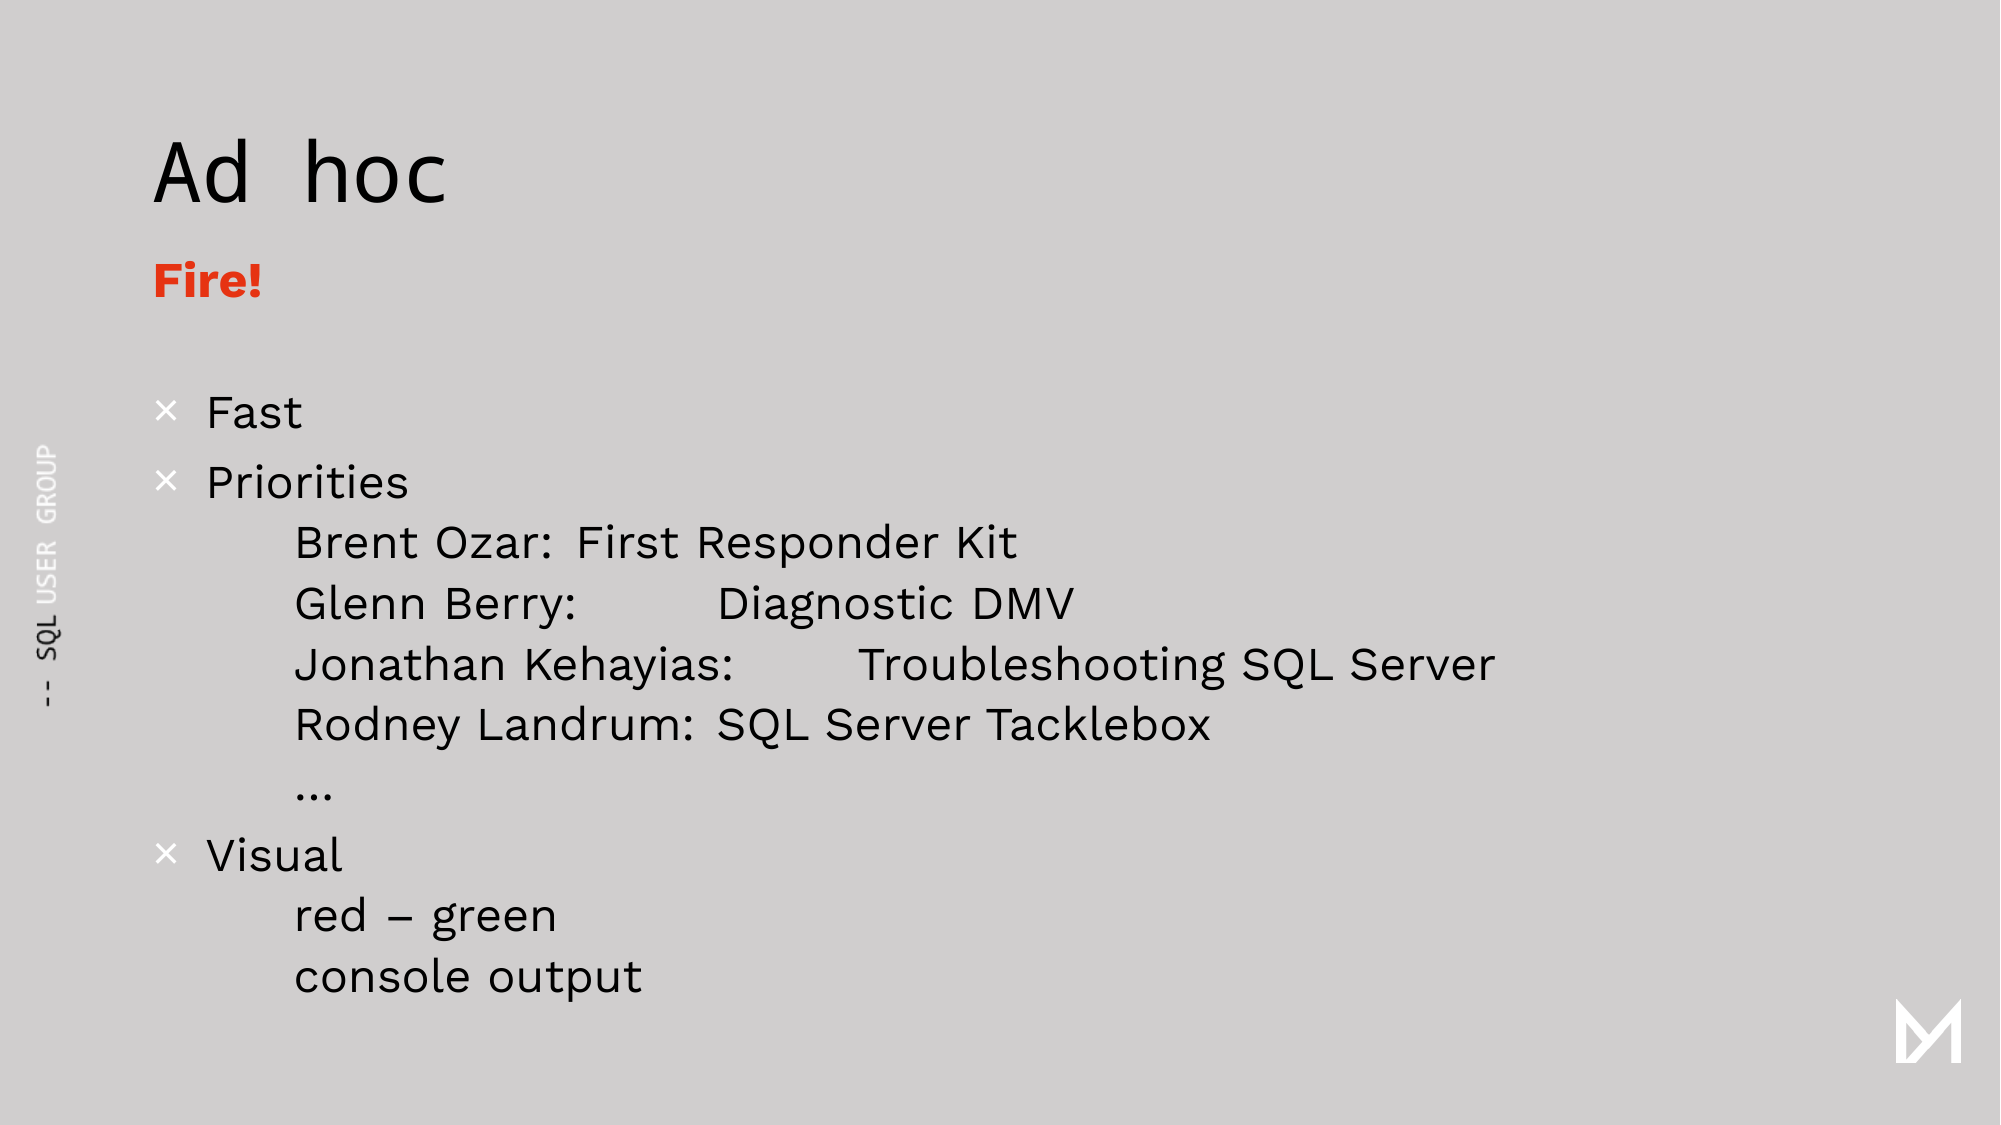

# Ad hoc
Fire!
Fast
Priorities
	Brent Ozar:		First Responder Kit
	Glenn Berry:		Diagnostic DMV
	Jonathan Kehayias:	Troubleshooting SQL Server
	Rodney Landrum:		SQL Server Tacklebox
	…
Visual
	red – green
	console output